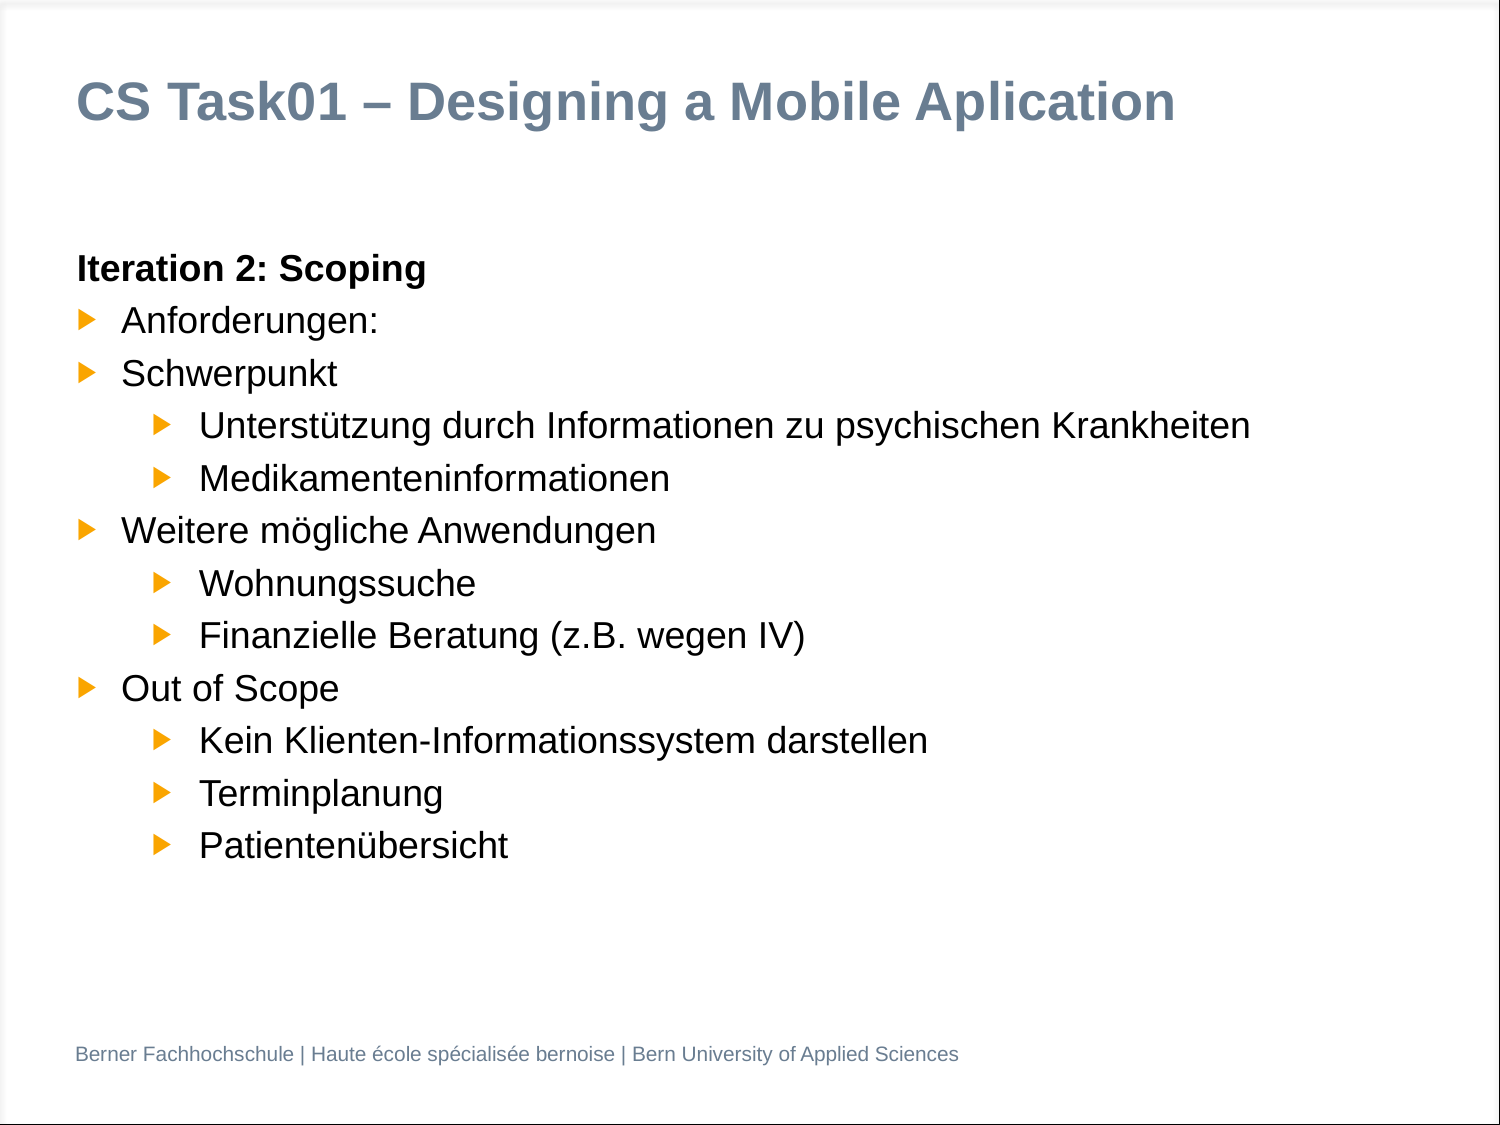

# CS Task01 – Designing a Mobile Aplication
Iteration 2: Scoping
Anforderungen:
Schwerpunkt
Unterstützung durch Informationen zu psychischen Krankheiten
Medikamenteninformationen
Weitere mögliche Anwendungen
Wohnungssuche
Finanzielle Beratung (z.B. wegen IV)
Out of Scope
Kein Klienten-Informationssystem darstellen
Terminplanung
Patientenübersicht